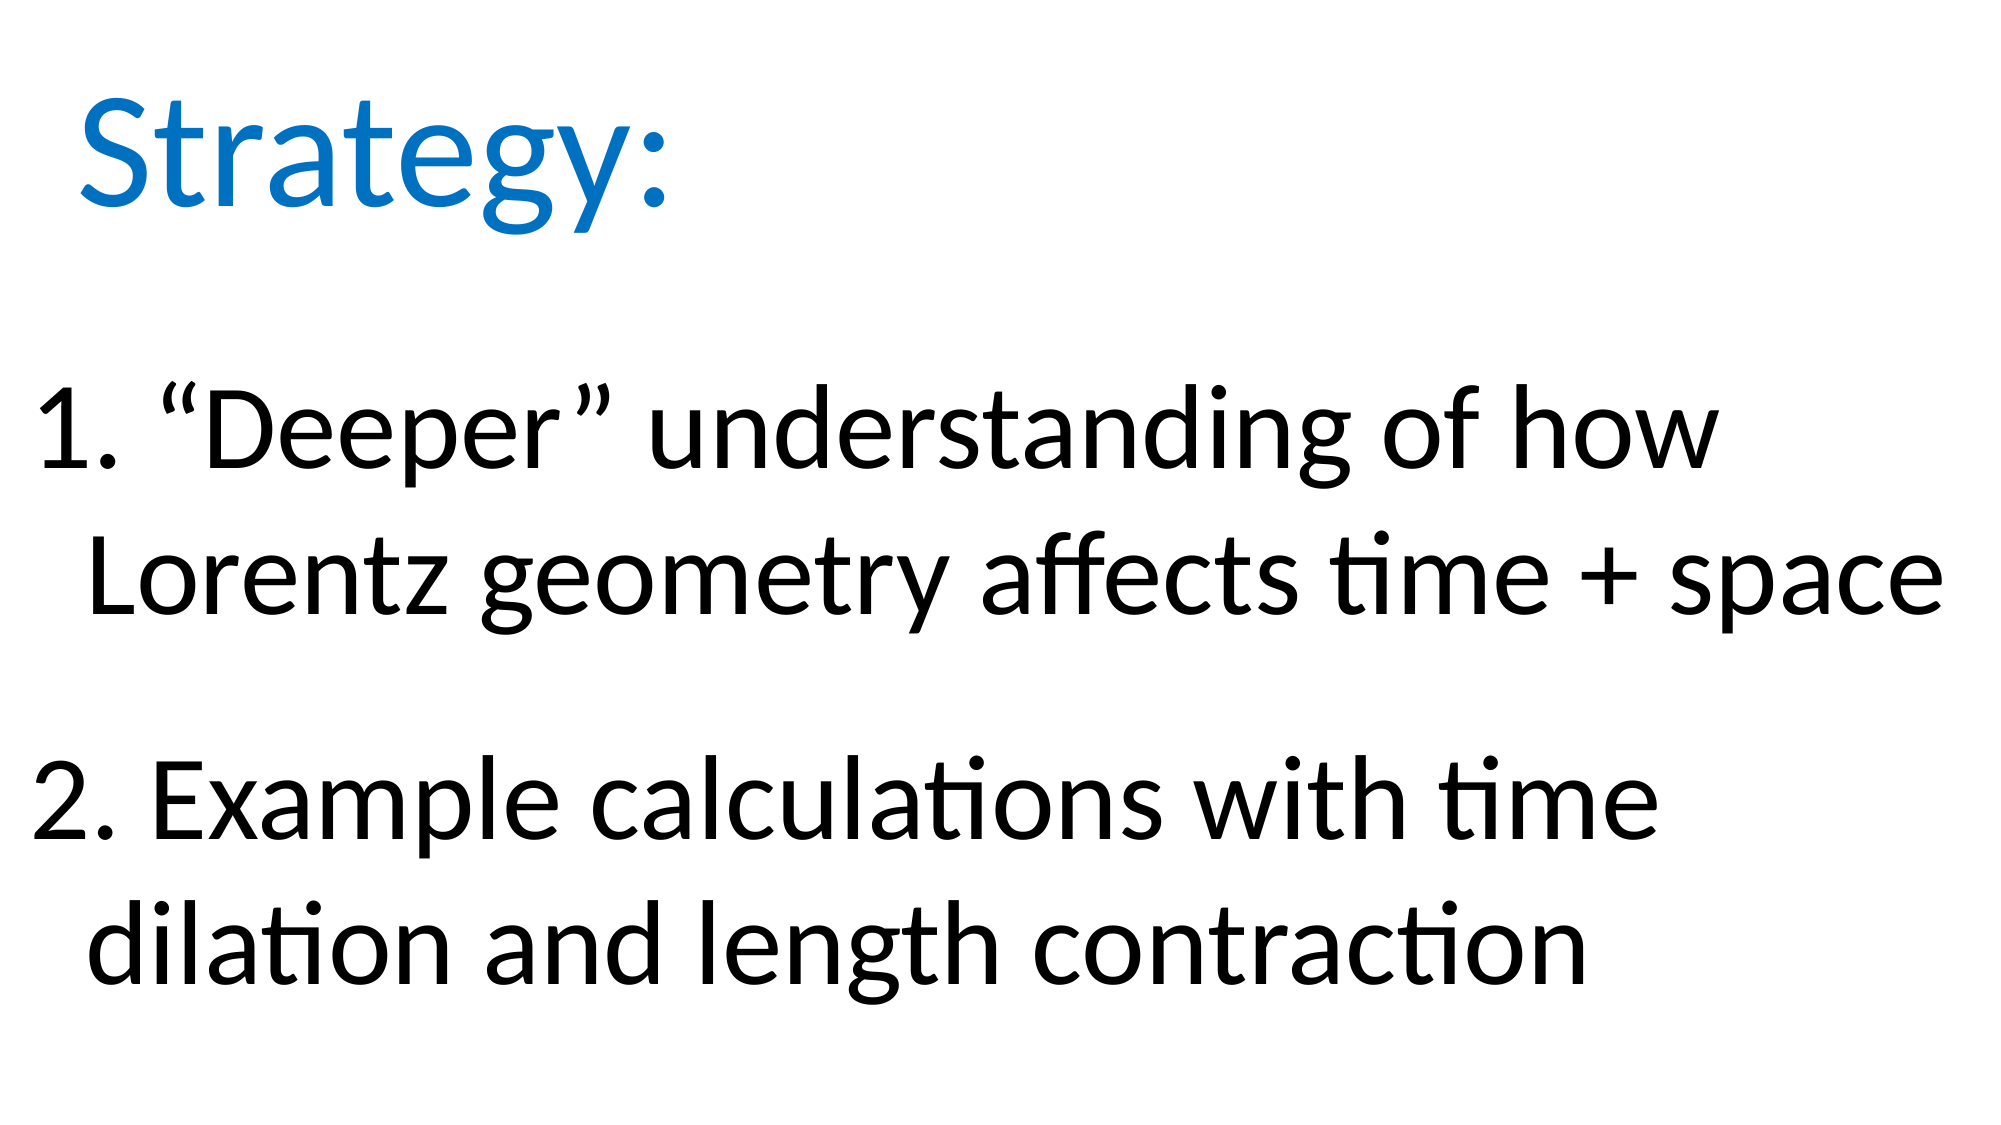

Strategy:
 “Deeper” understanding of how Lorentz geometry affects time + space

 Example calculations with time dilation and length contraction